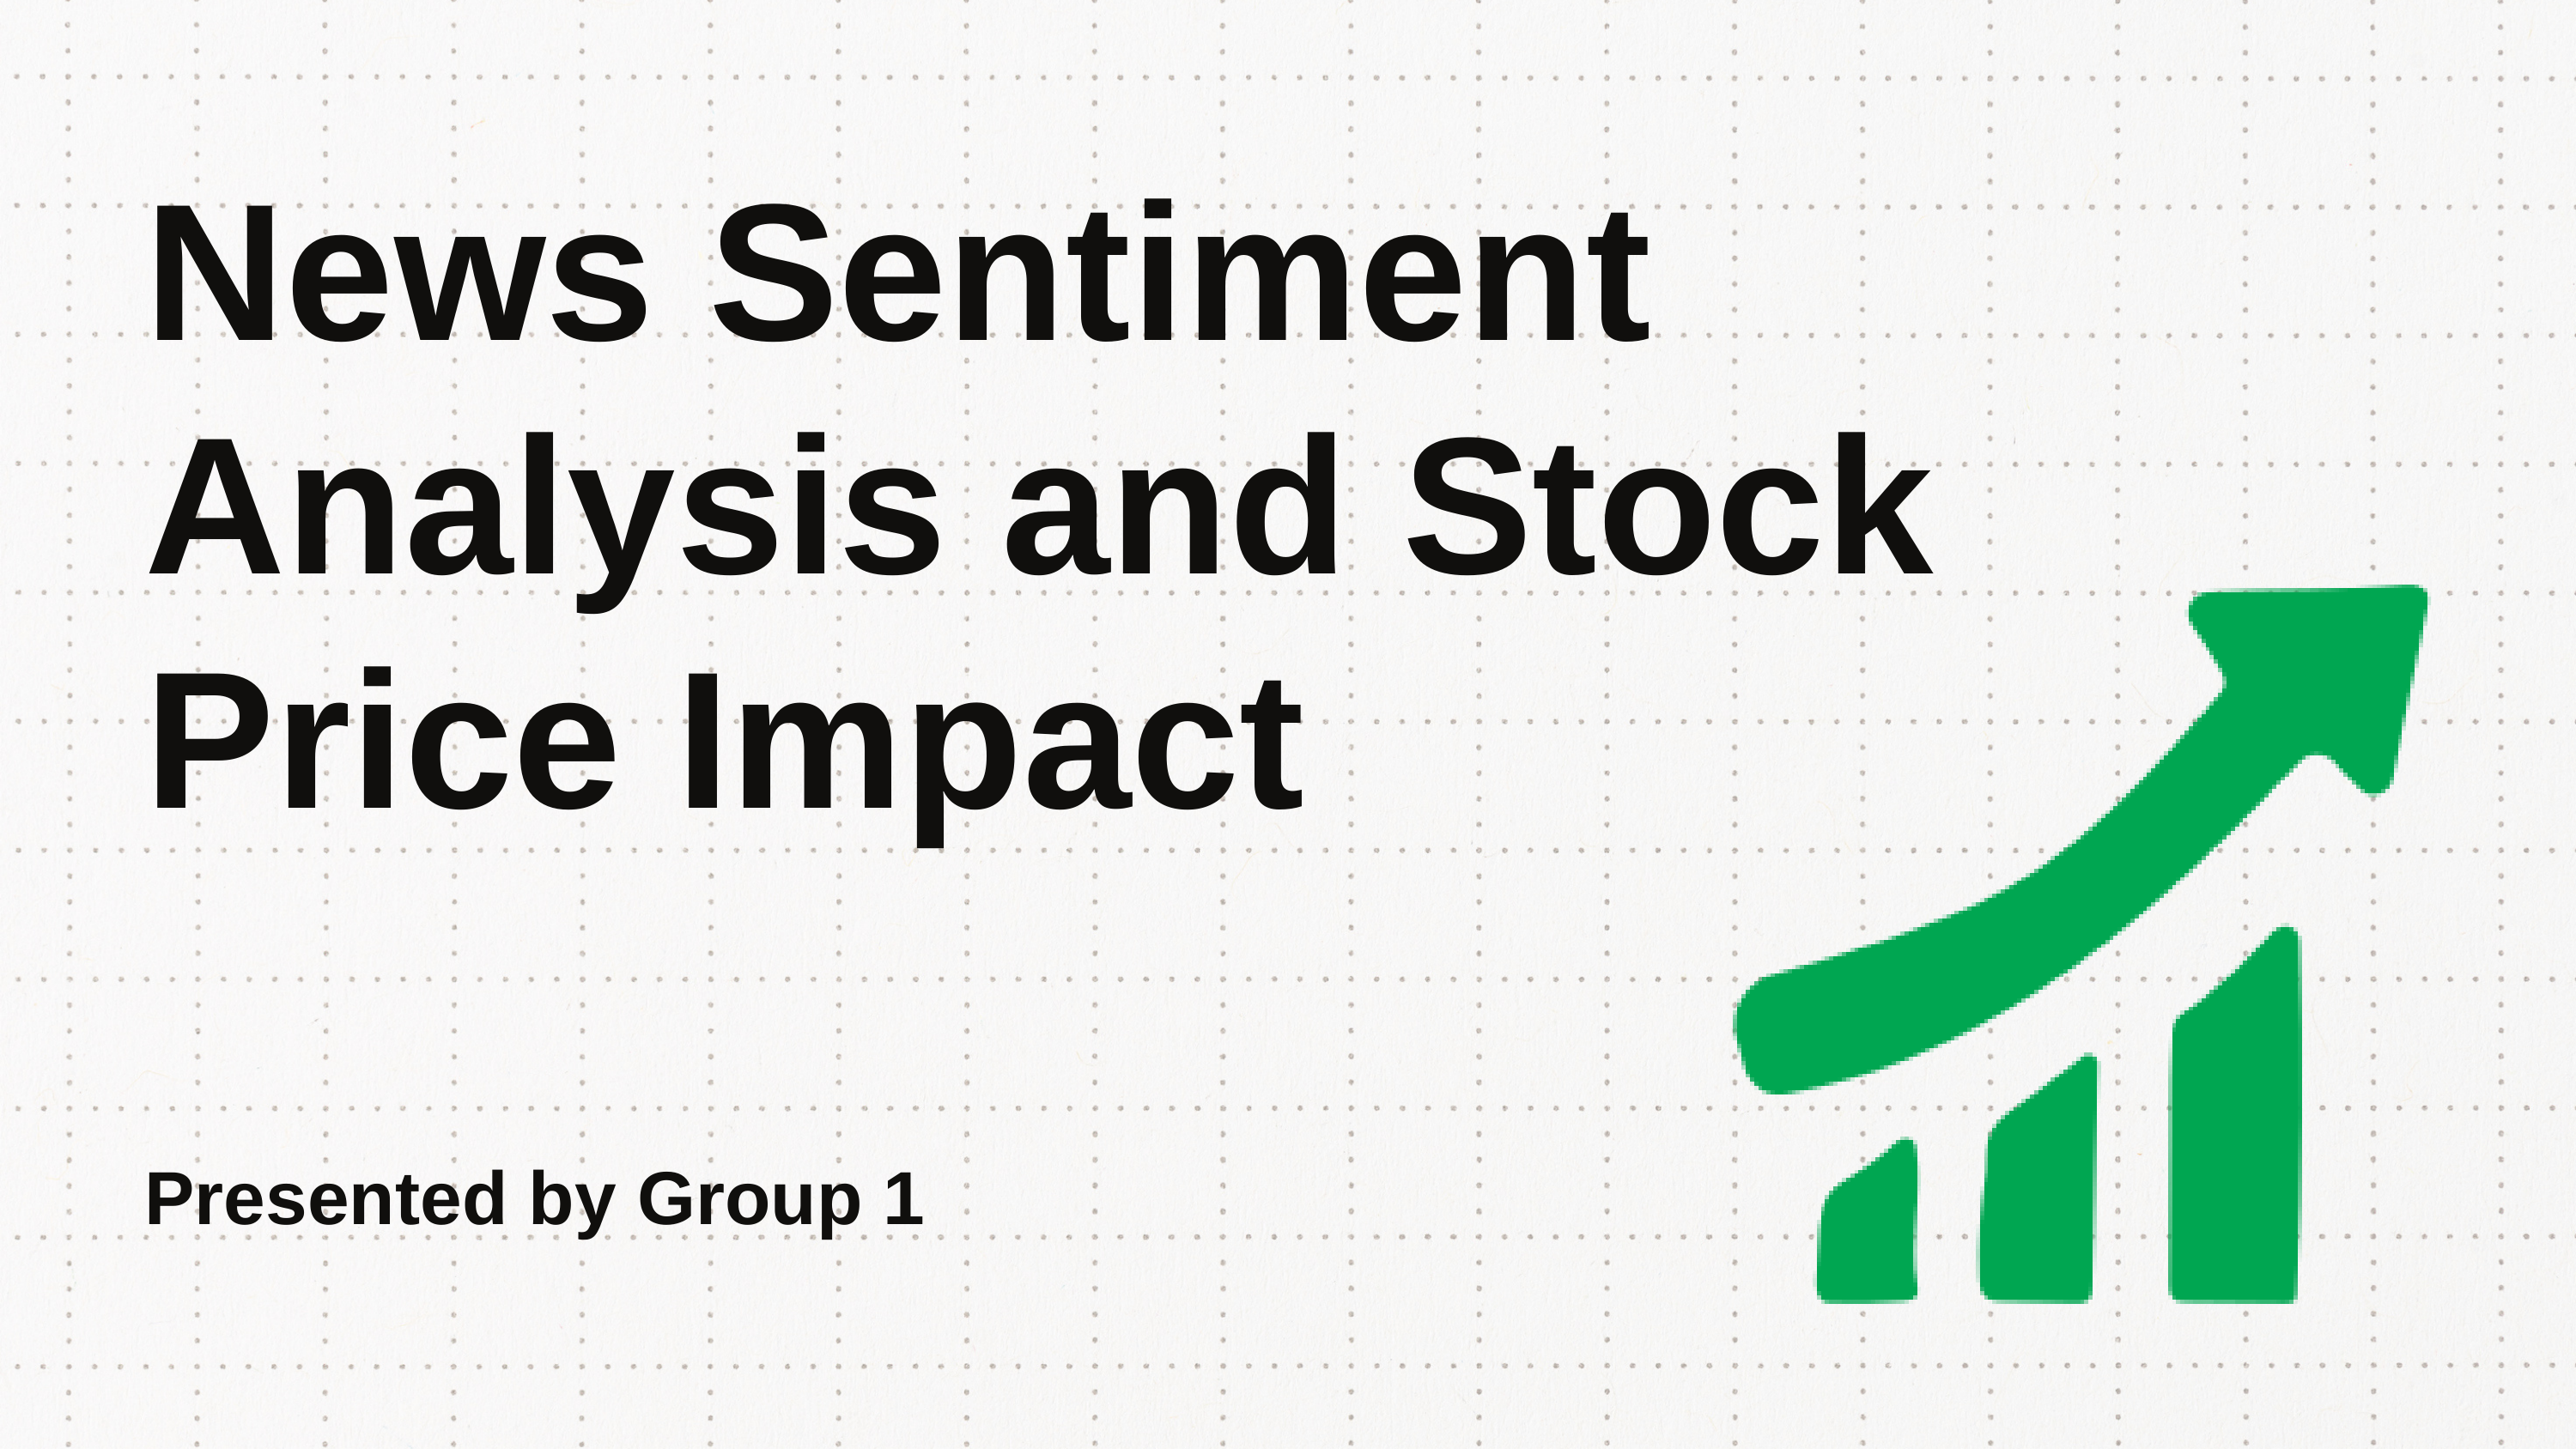

News Sentiment Analysis and Stock Price Impact

Presented by Group 1